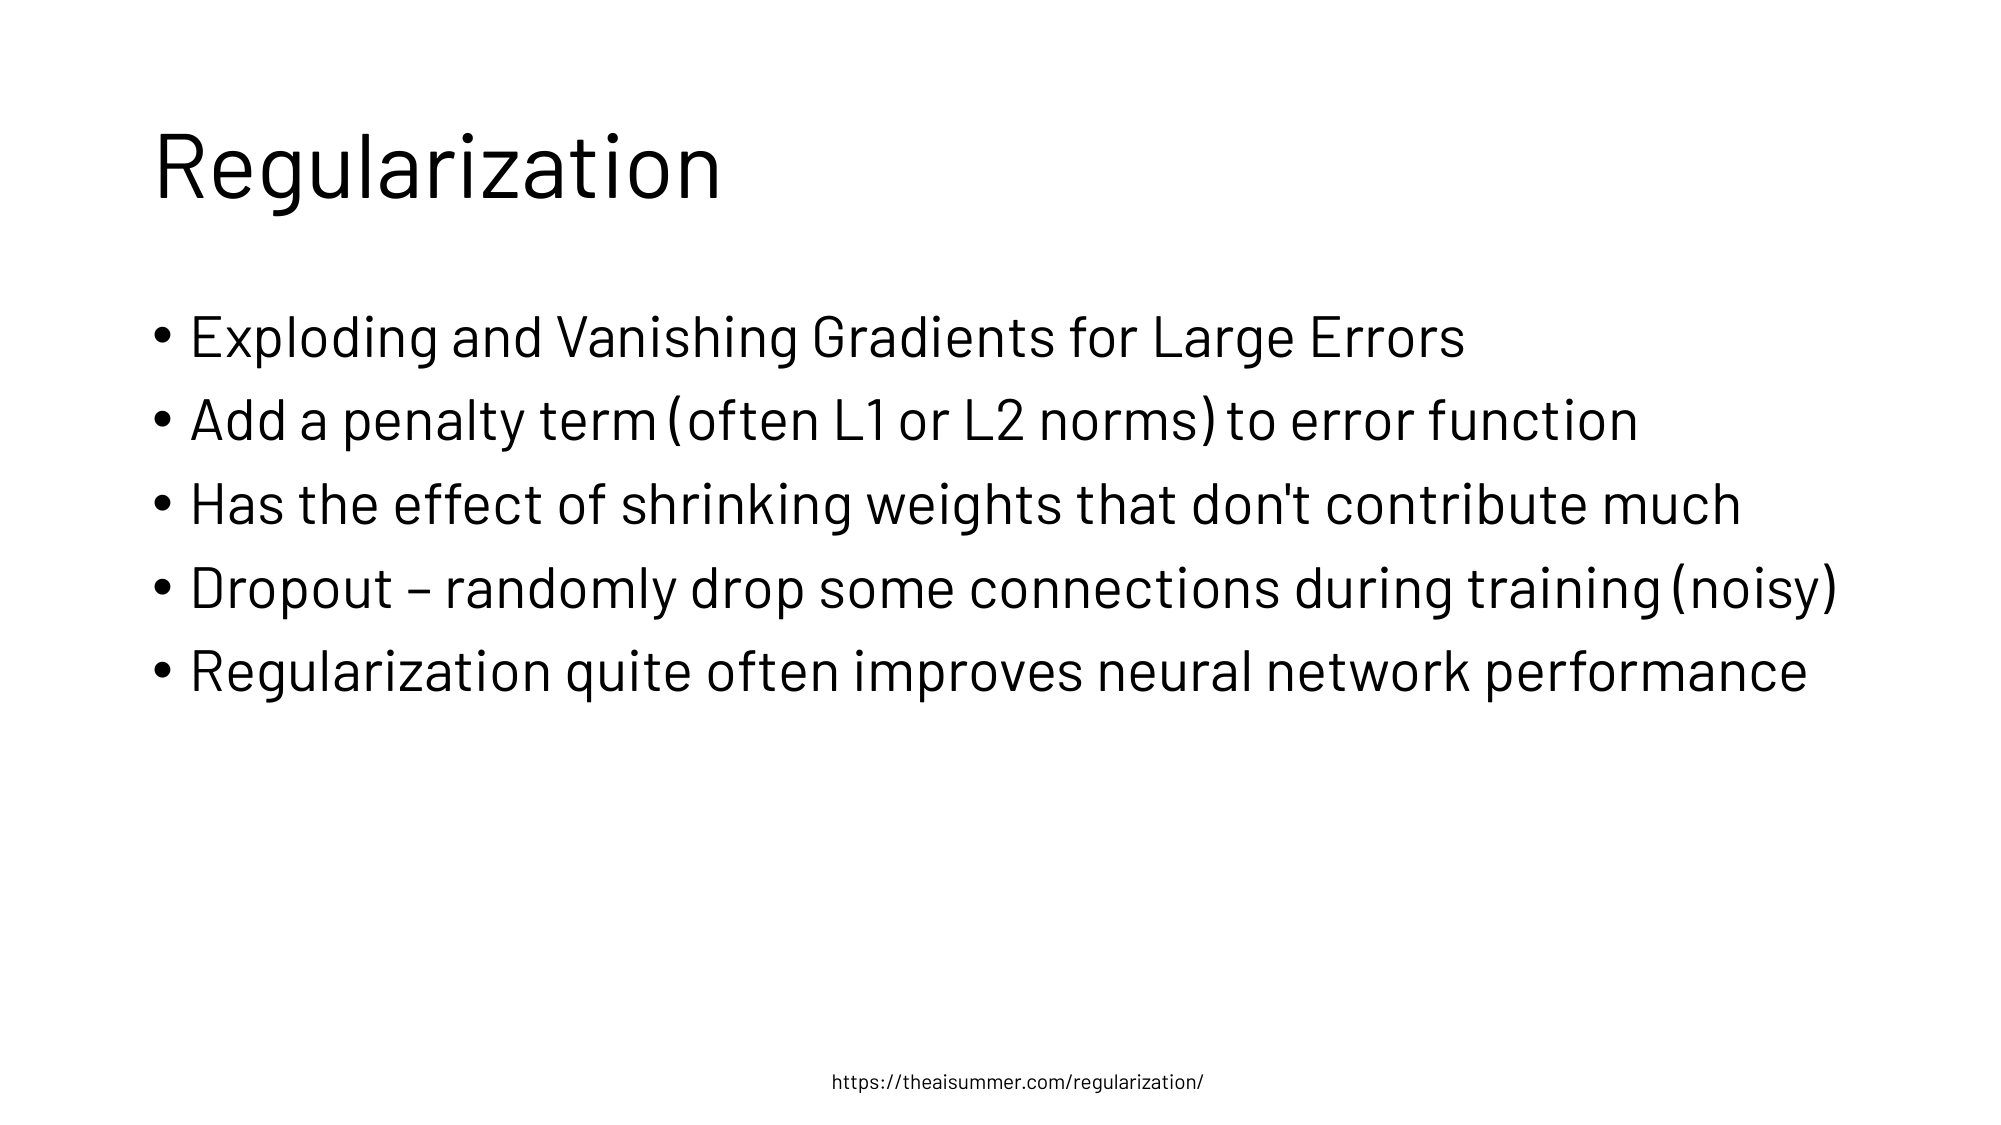

# Regularization
Exploding and Vanishing Gradients for Large Errors
Add a penalty term (often L1 or L2 norms) to error function
Has the effect of shrinking weights that don't contribute much
Dropout – randomly drop some connections during training (noisy)
Regularization quite often improves neural network performance
https://theaisummer.com/regularization/